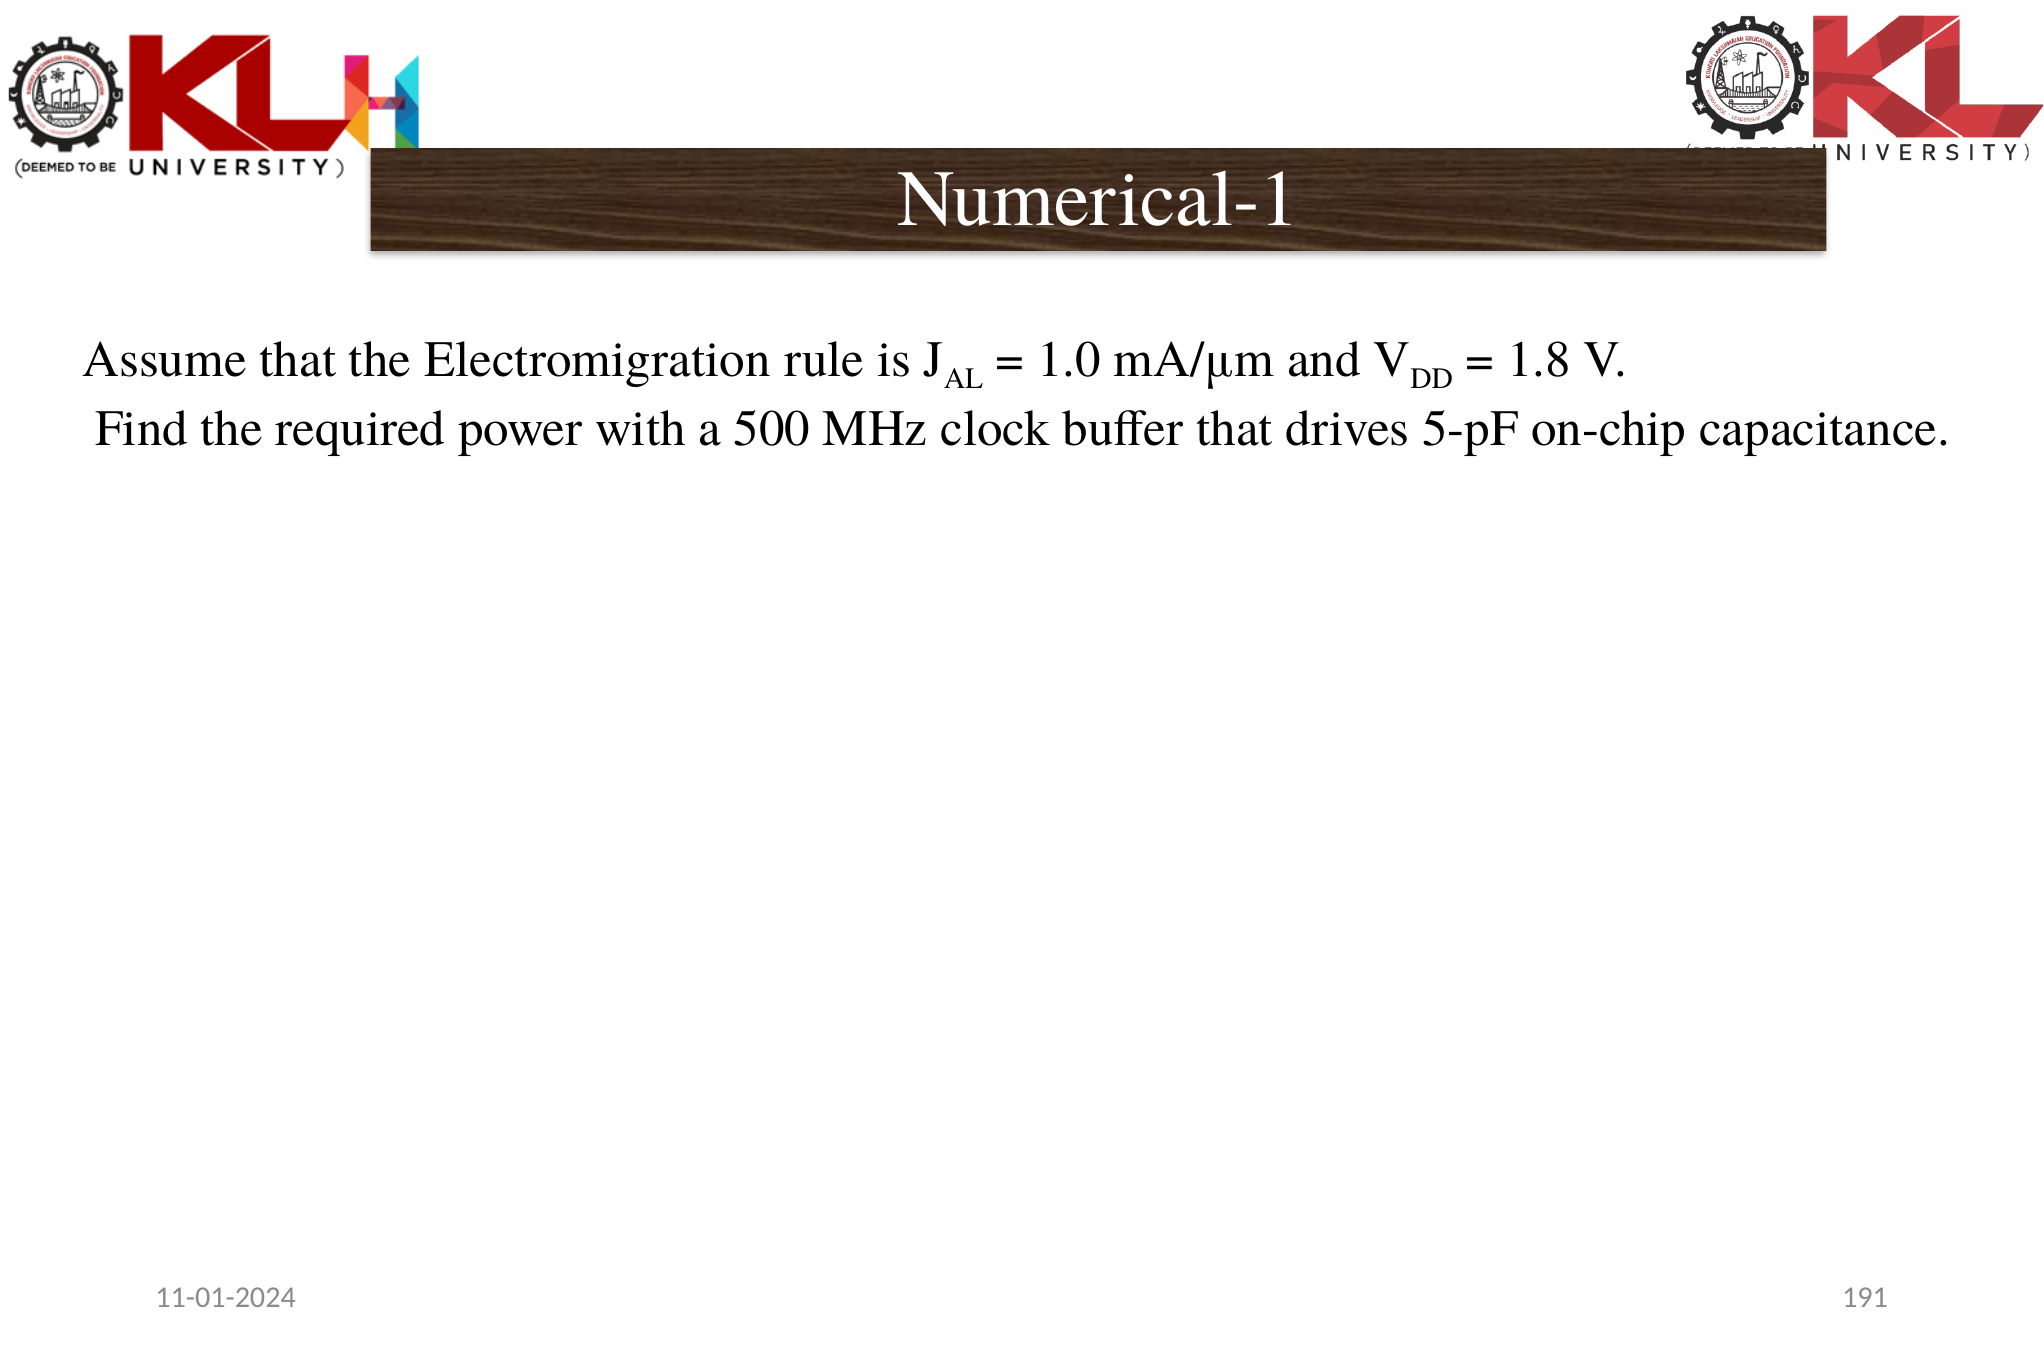

Numerical-1
Assume that the Electromigration rule is JAL = 1.0 mA/μm and VDD = 1.8 V.
 Find the required power with a 500 MHz clock buffer that drives 5-pF on-chip capacitance.
11-01-2024
191